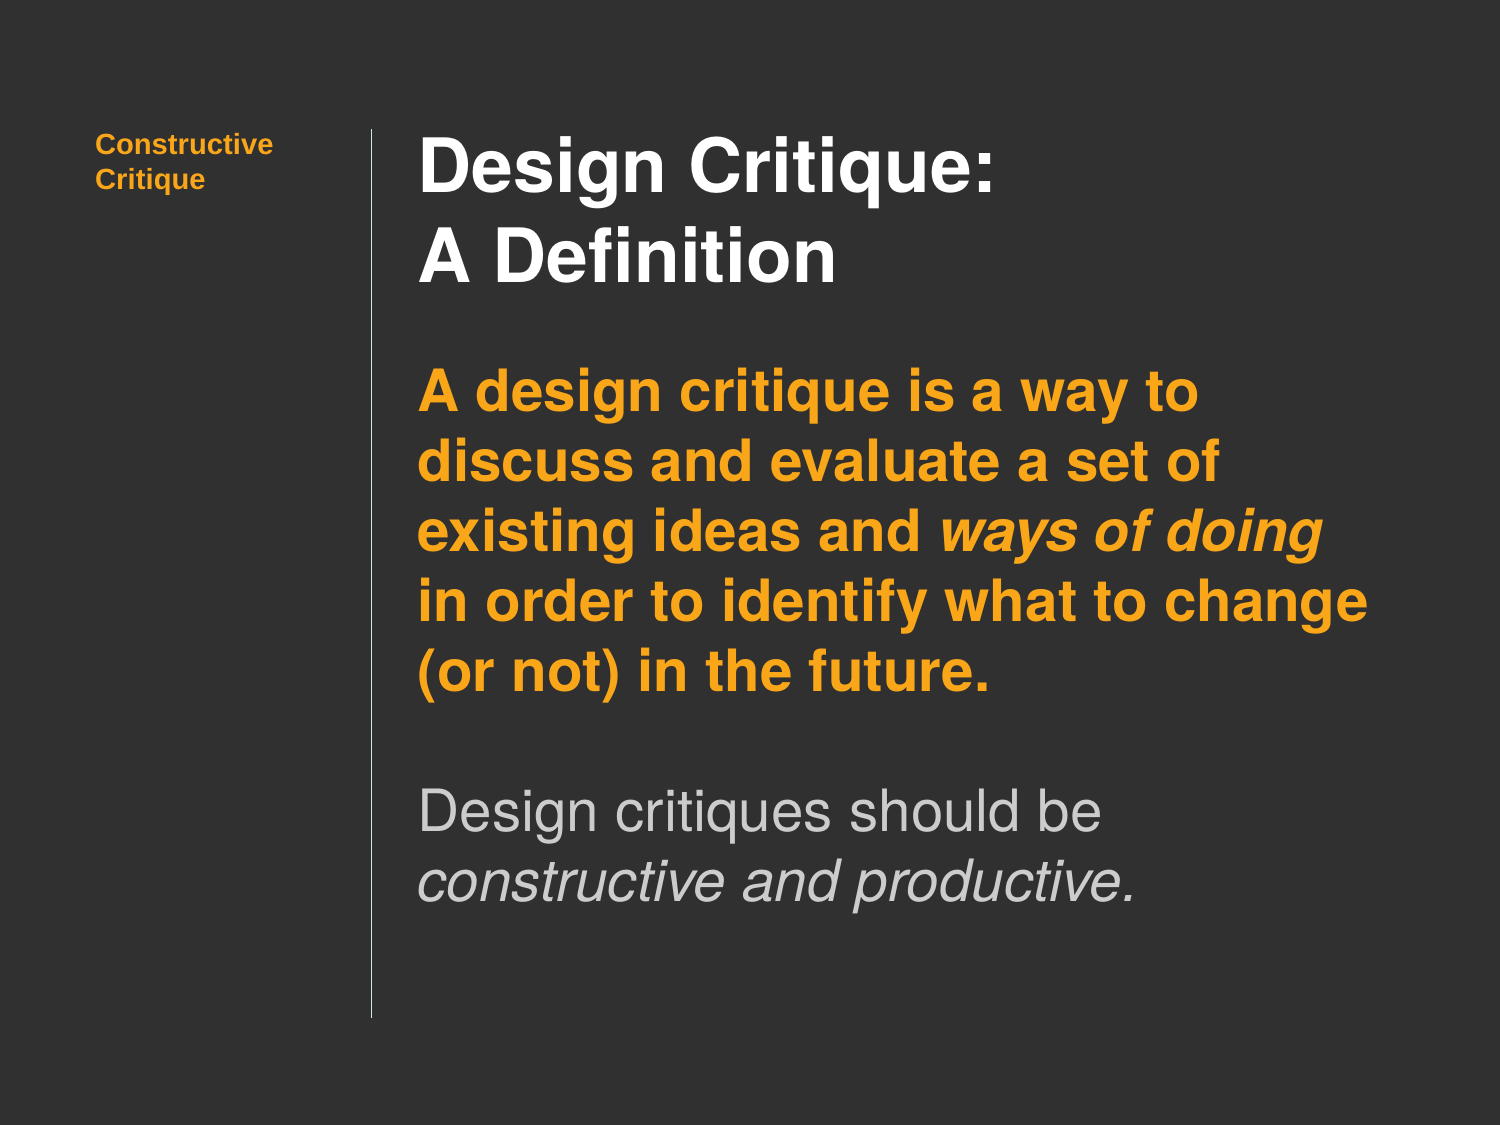

# Design Critique: A Definition
Constructive Critique

A design critique is a way to discuss and evaluate a set of existing ideas and ways of doing
in order to identify what to change (or not) in the future.
Design critiques should be
constructive and productive.